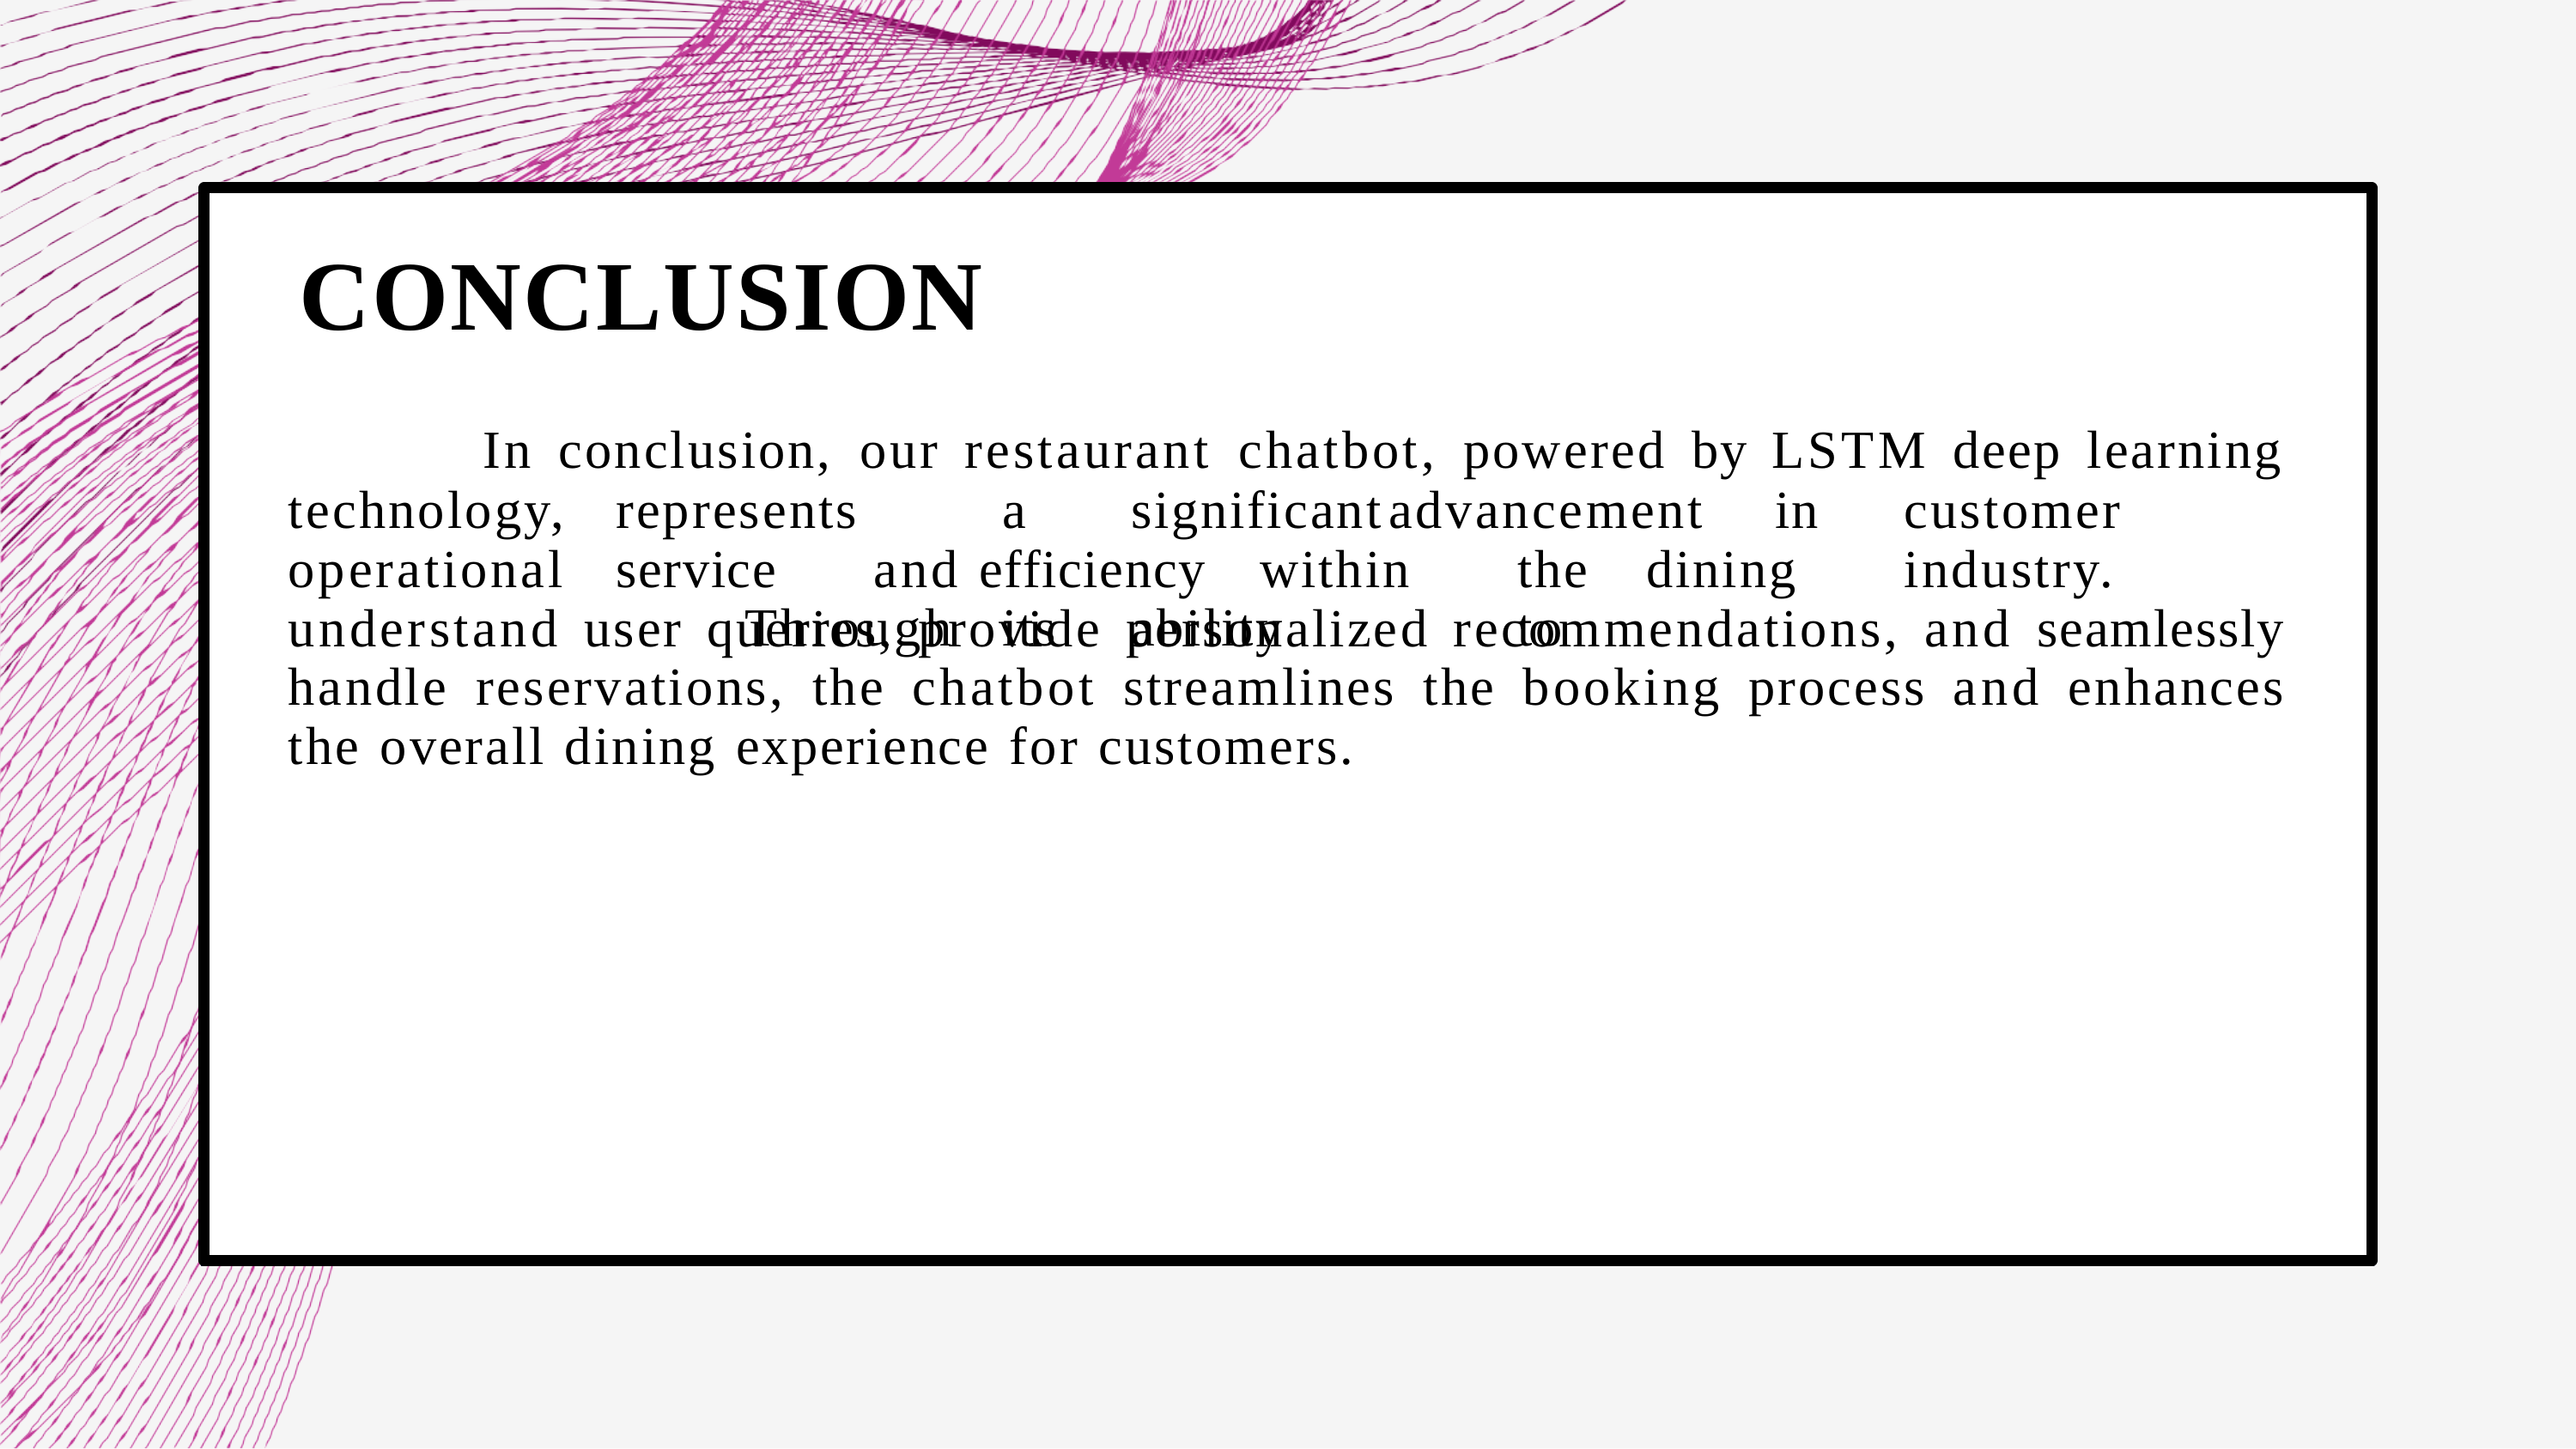

# CONCLUSION
In	conclusion,	our	restaurant	chatbot,	powered	by	LSTM	deep	learning
technology, operational
represents		a	significant	advancement	in	customer	service	and efficiency	within	the	dining	industry.		Through	its	ability		to
understand user queries, provide personalized recommendations, and seamlessly handle reservations, the chatbot streamlines the booking process and enhances the overall dining experience for customers.